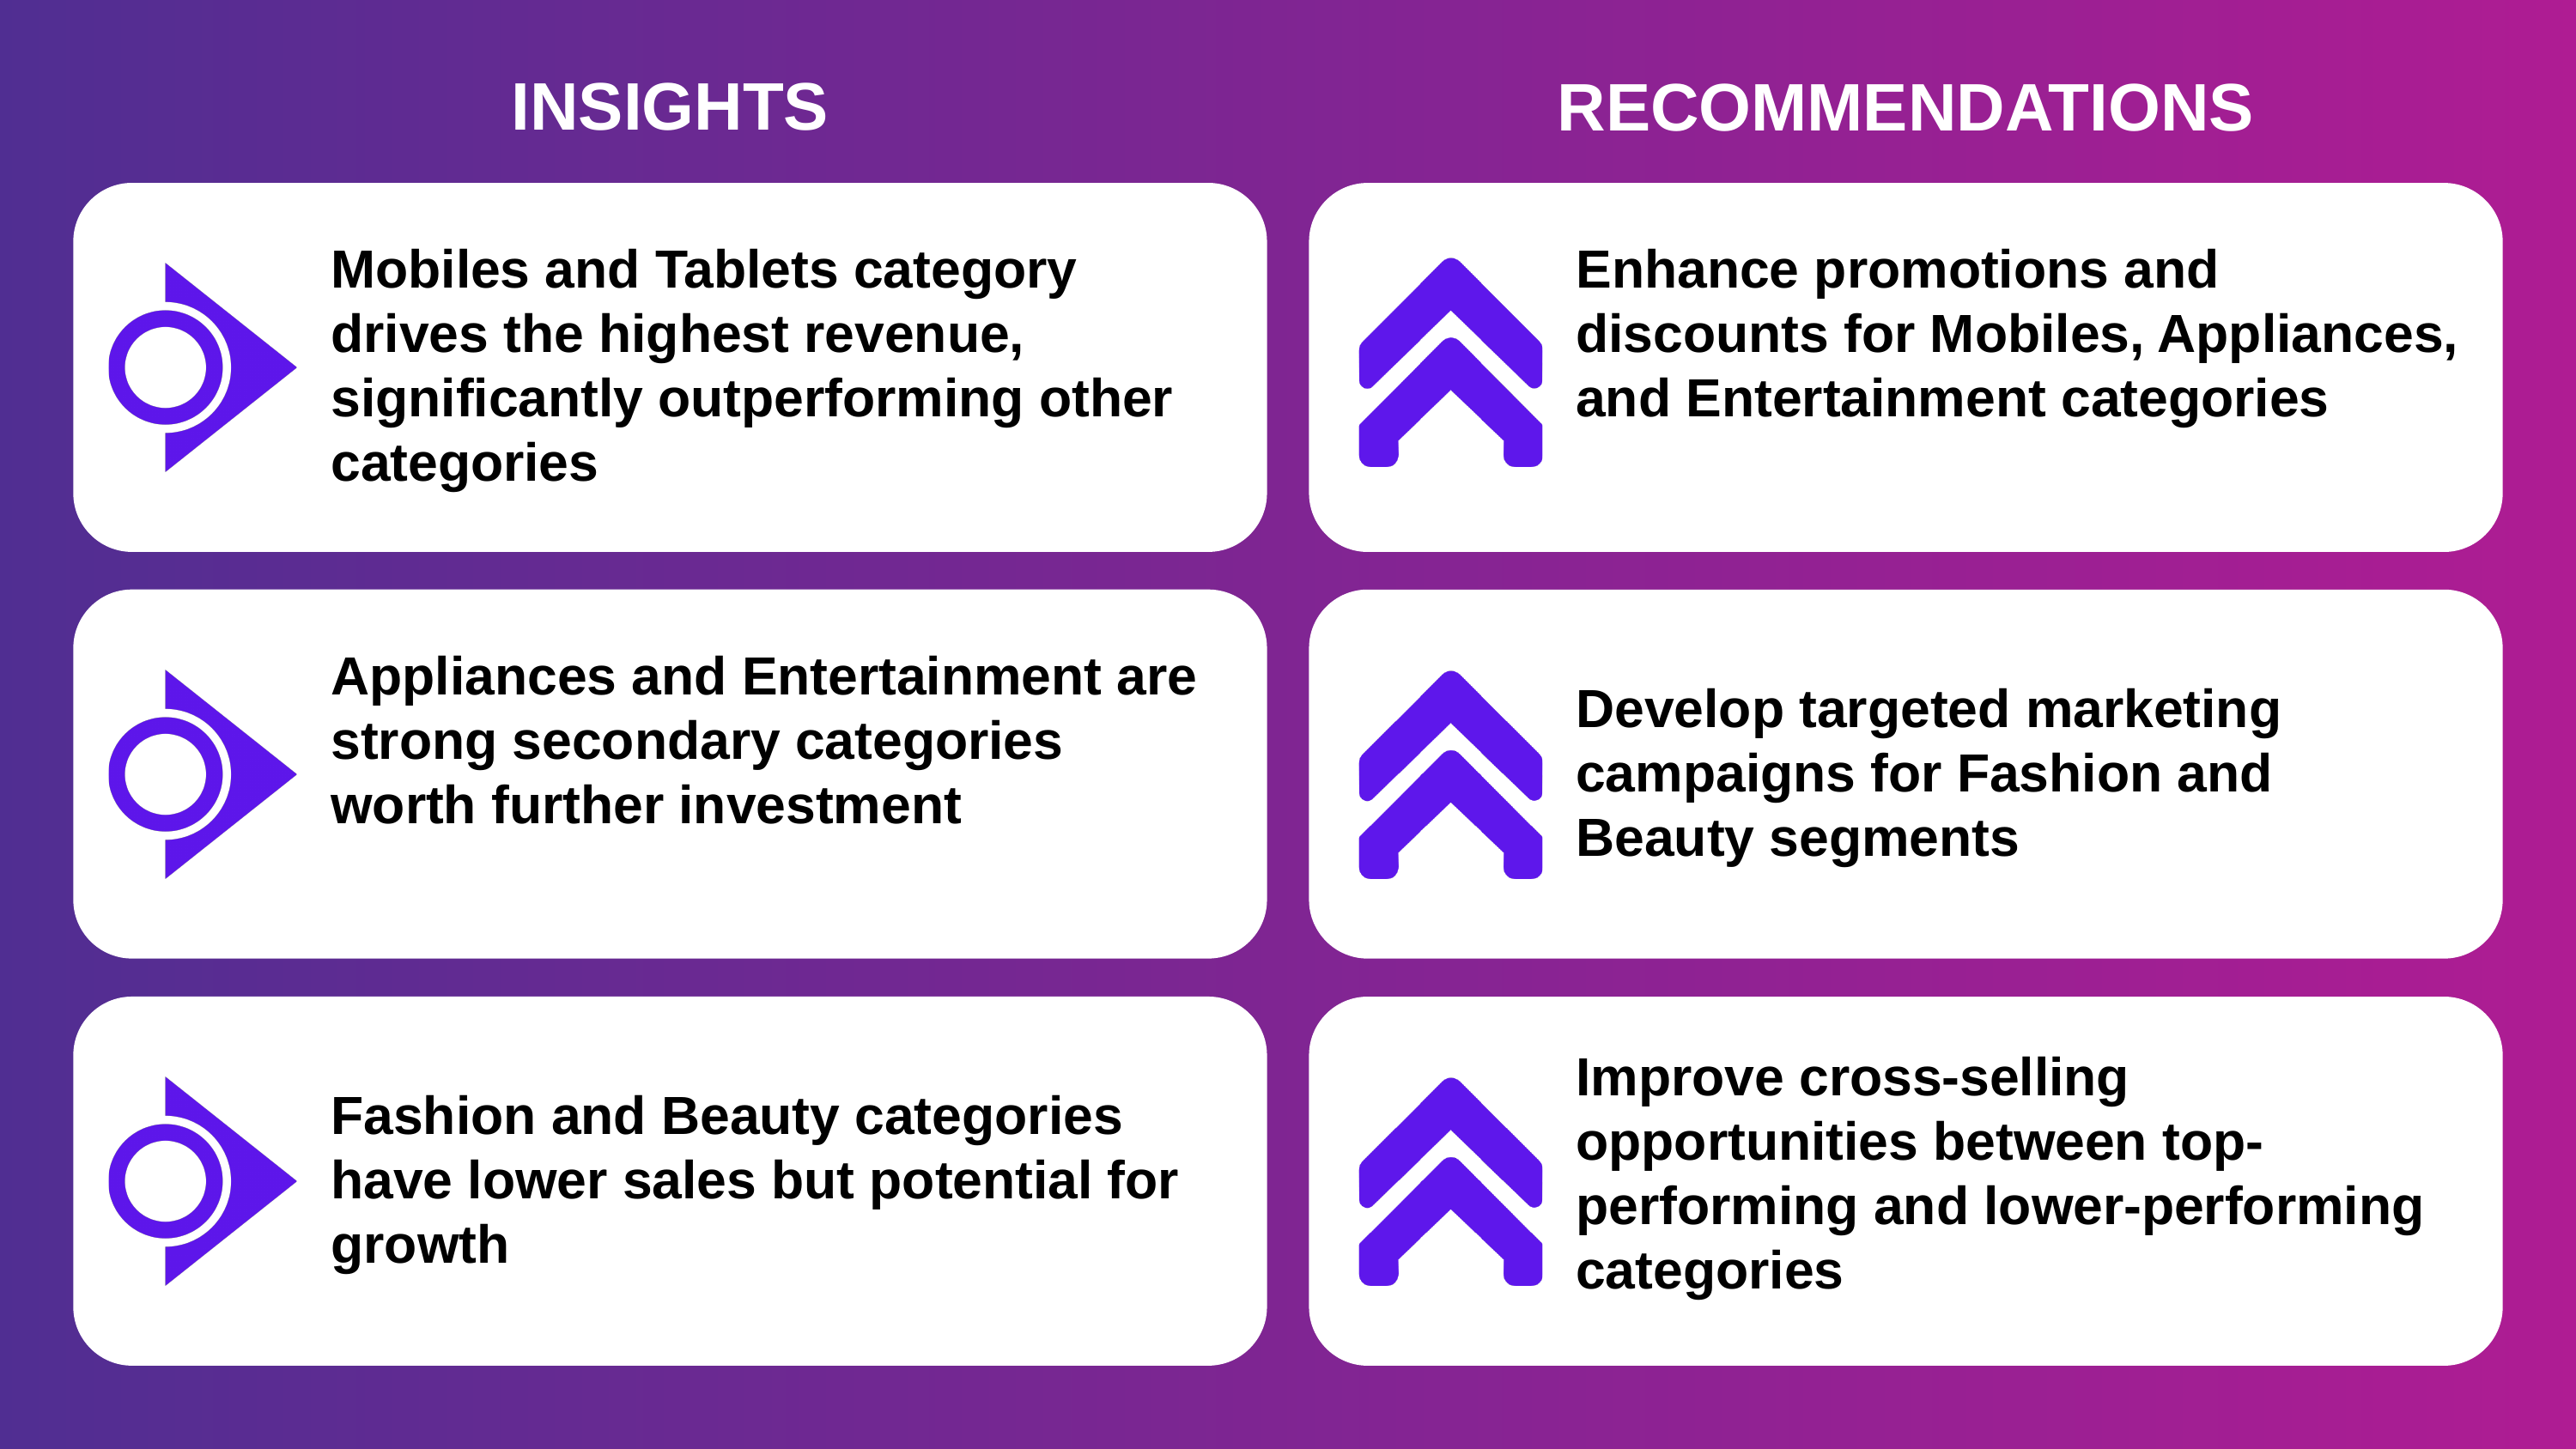

INSIGHTS
RECOMMENDATIONS

Mobiles and Tablets category drives the highest revenue, significantly outperforming other categories
Enhance promotions and discounts for Mobiles, Appliances, and Entertainment categories

Appliances and Entertainment are strong secondary categories worth further investment

Develop targeted marketing campaigns for Fashion and Beauty segments

Improve cross-selling opportunities between top-performing and lower-performing categories

Fashion and Beauty categories have lower sales but potential for growth